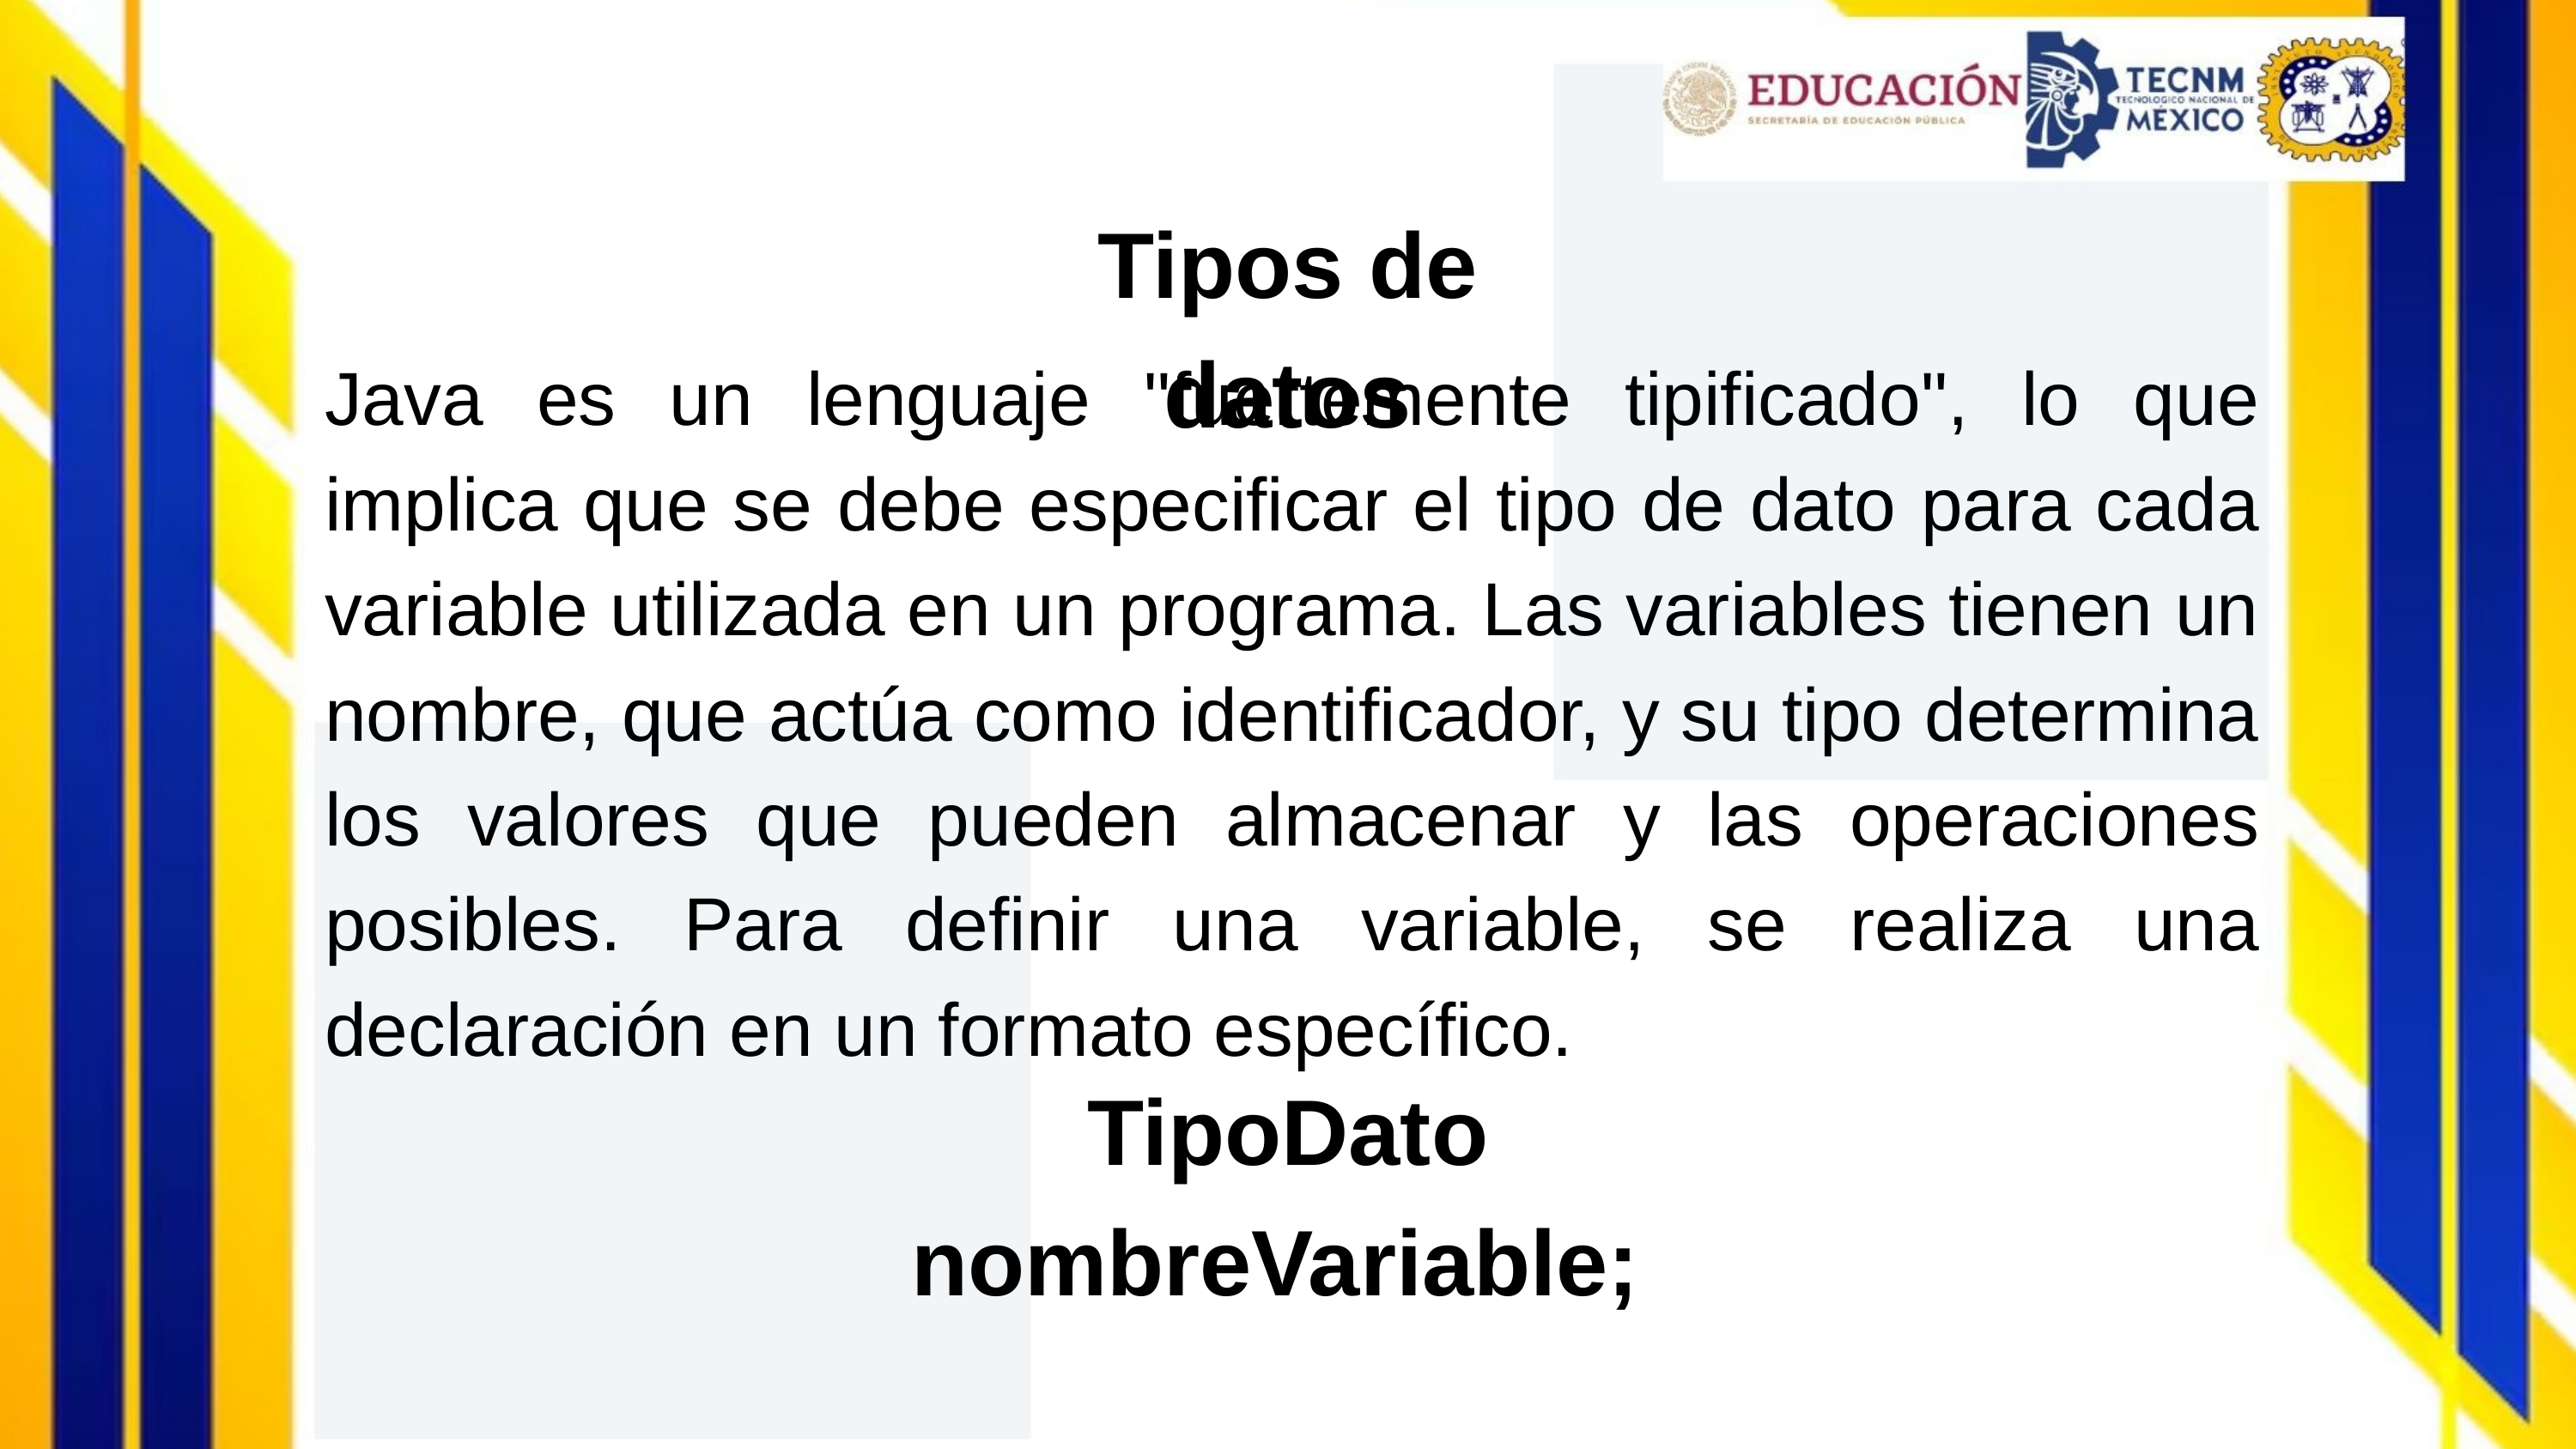

Tipos de datos
Java es un lenguaje "fuertemente tipificado", lo que implica que se debe especificar el tipo de dato para cada variable utilizada en un programa. Las variables tienen un nombre, que actúa como identificador, y su tipo determina los valores que pueden almacenar y las operaciones posibles. Para definir una variable, se realiza una declaración en un formato específico.
TipoDato nombreVariable;